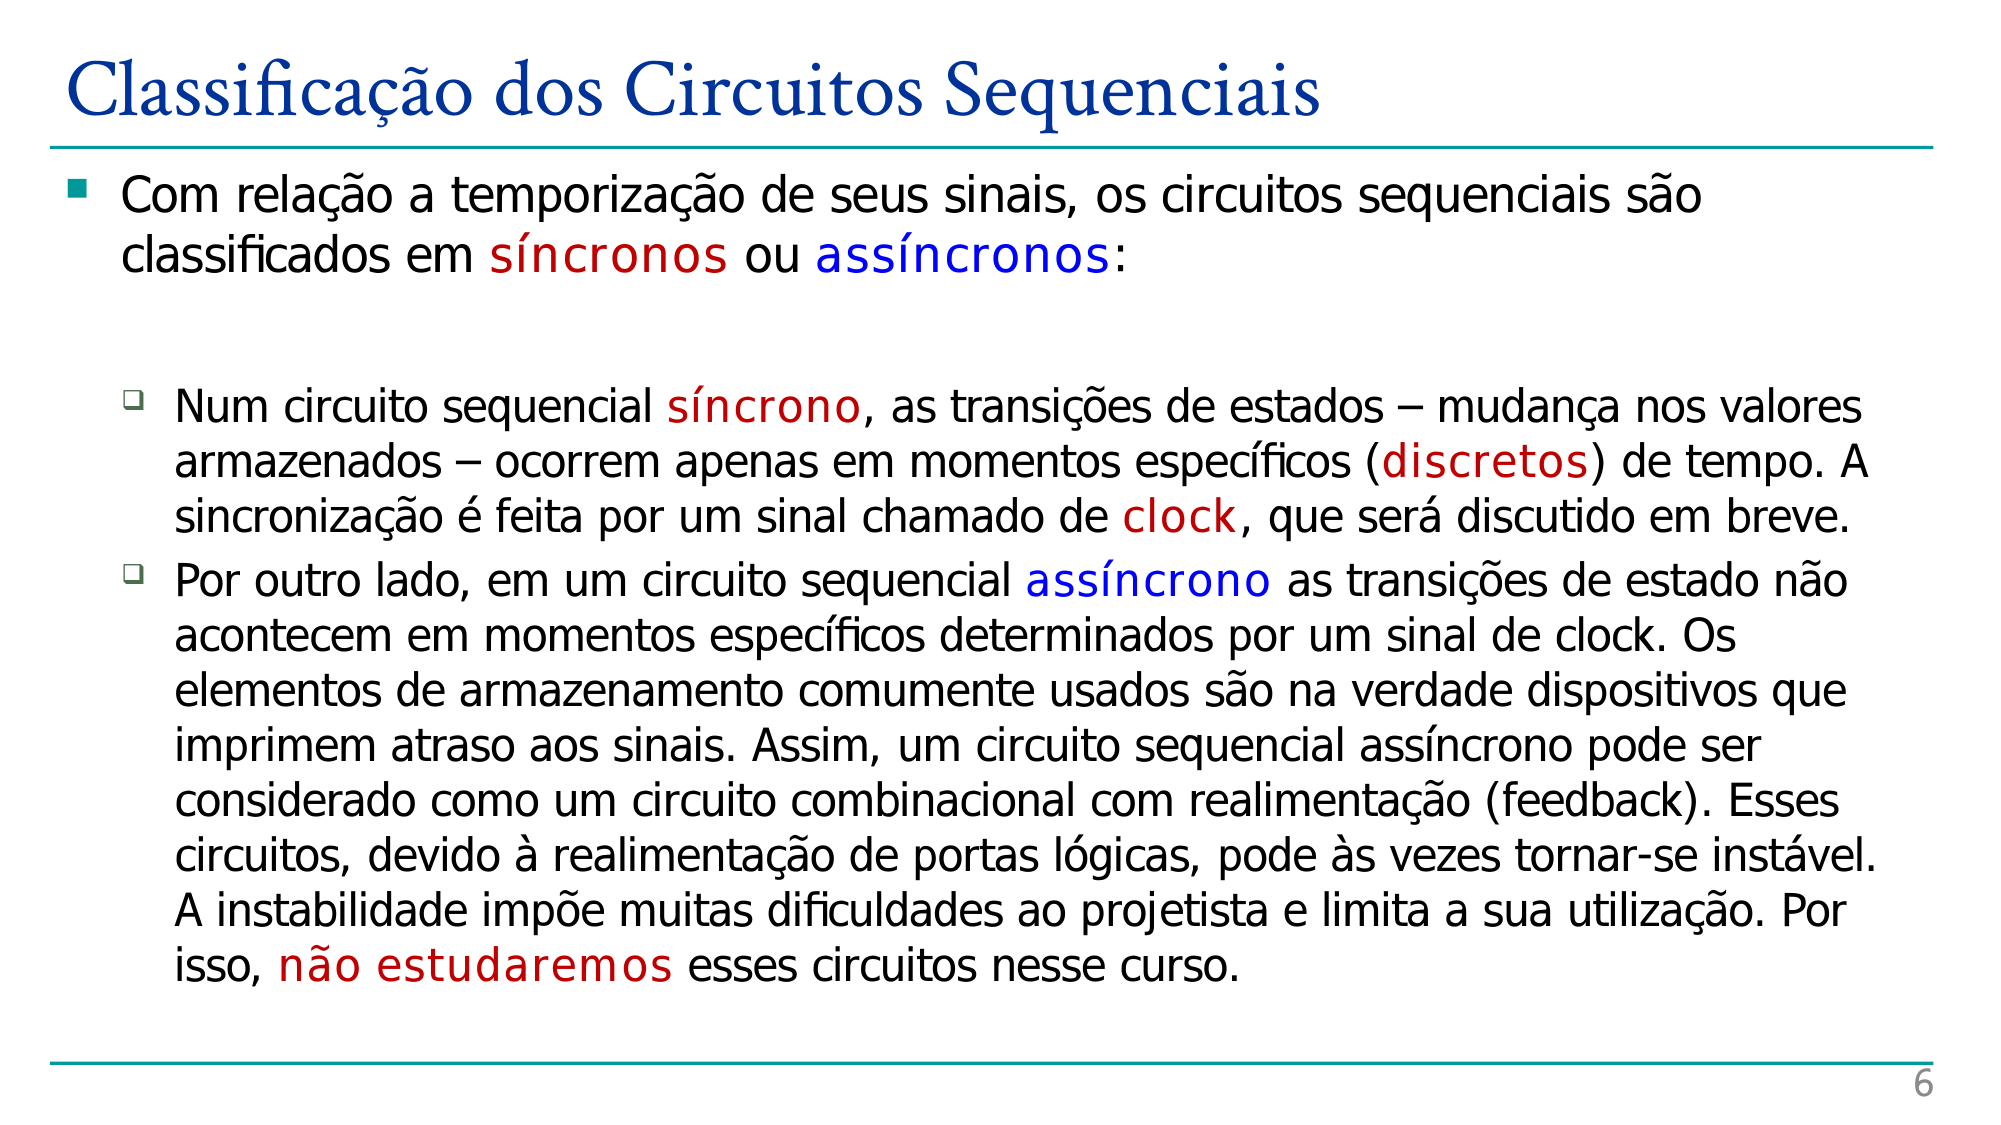

# Classificação dos Circuitos Sequenciais
Com relação a temporização de seus sinais, os circuitos sequenciais são classificados em síncronos ou assíncronos:

Num circuito sequencial síncrono, as transições de estados – mudança nos valores armazenados – ocorrem apenas em momentos específicos (discretos) de tempo. A sincronização é feita por um sinal chamado de clock, que será discutido em breve.
Por outro lado, em um circuito sequencial assíncrono as transições de estado não acontecem em momentos específicos determinados por um sinal de clock. Os elementos de armazenamento comumente usados ​​são na verdade dispositivos que imprimem atraso aos sinais. Assim, um circuito sequencial assíncrono pode ser considerado como um circuito combinacional com realimentação (feedback). Esses circuitos, devido à realimentação de portas lógicas, pode às vezes tornar-se instável. A instabilidade impõe muitas dificuldades ao projetista e limita a sua utilização. Por isso, não estudaremos esses circuitos nesse curso.
6